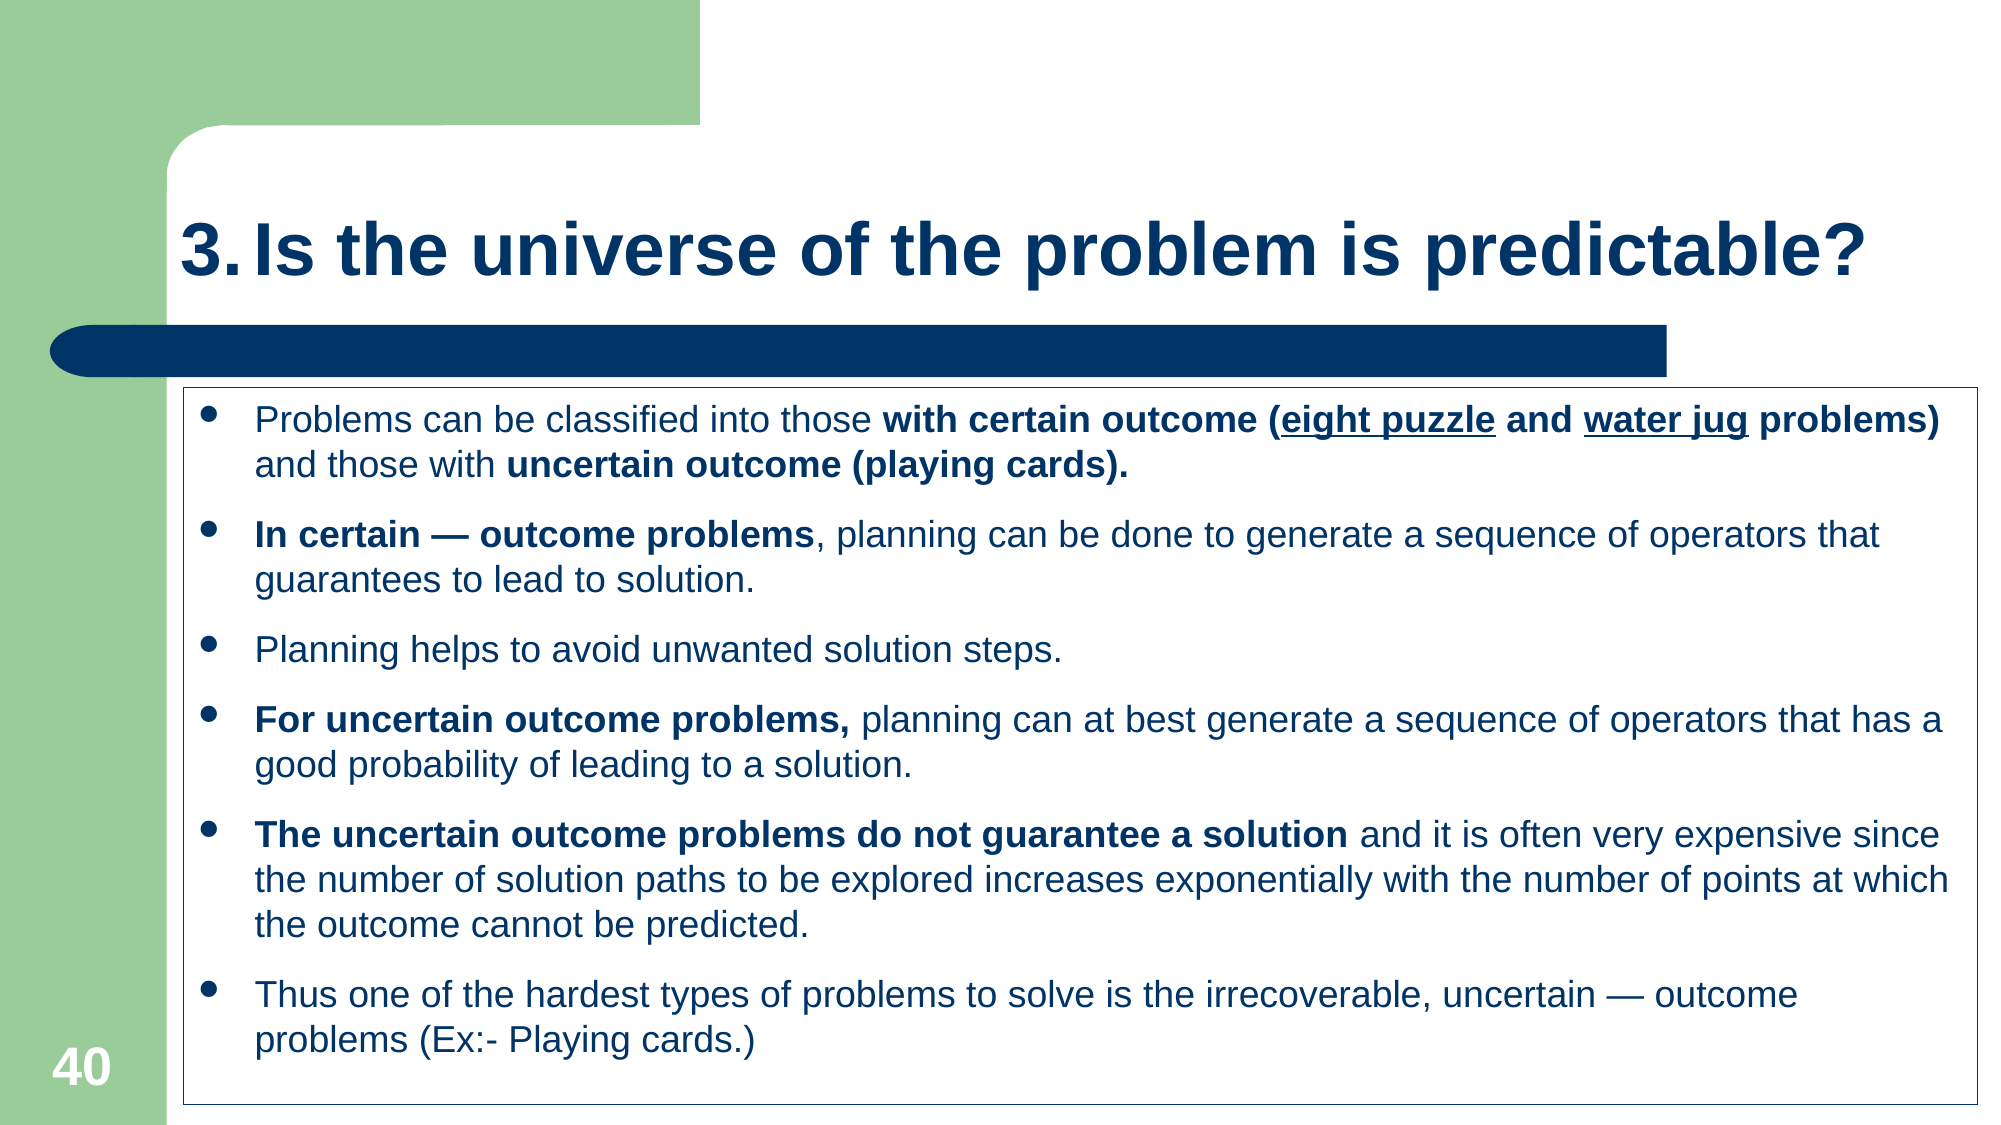

3. Is the universe of the problem is predictable?
Problems can be classified into those with certain outcome (eight puzzle and water jug problems) and those with uncertain outcome (playing cards).
In certain — outcome problems, planning can be done to generate a sequence of operators that guarantees to lead to solution.
Planning helps to avoid unwanted solution steps.
For uncertain outcome problems, planning can at best generate a sequence of operators that has a good probability of leading to a solution.
The uncertain outcome problems do not guarantee a solution and it is often very expensive since the number of solution paths to be explored increases exponentially with the number of points at which the outcome cannot be predicted.
Thus one of the hardest types of problems to solve is the irrecoverable, uncertain — outcome problems (Ex:- Playing cards.)

40